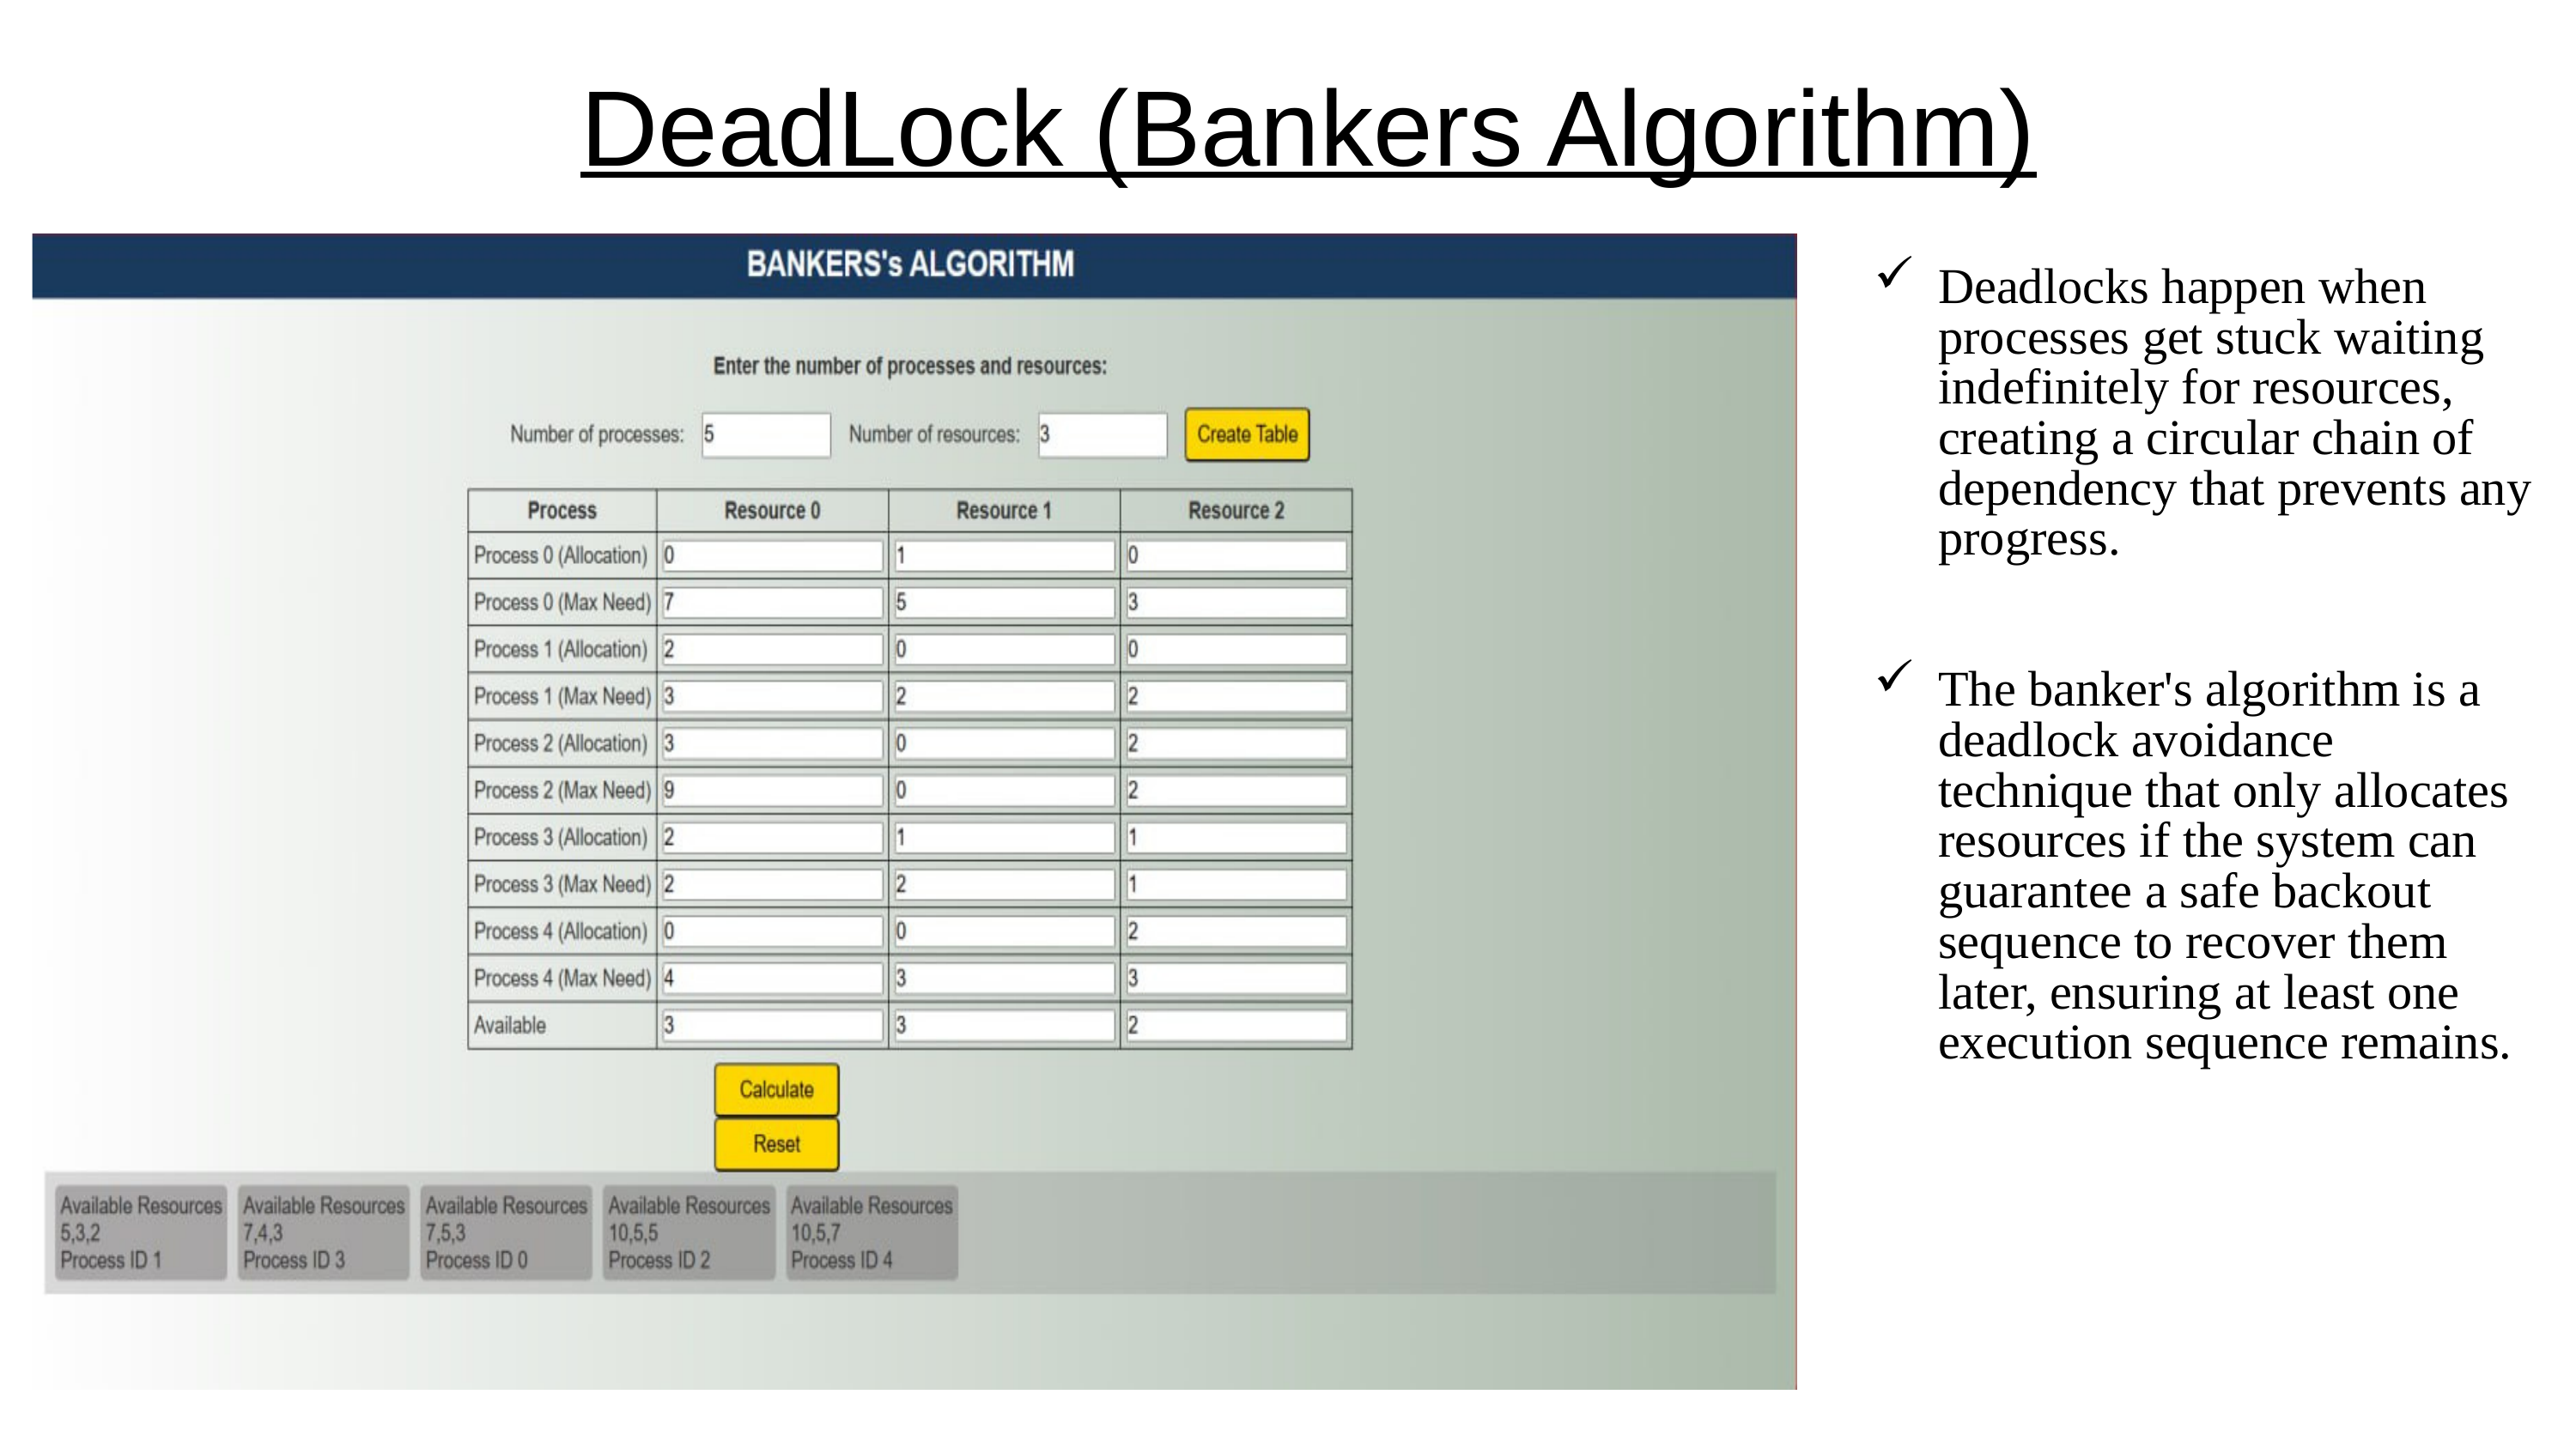

DeadLock (Bankers Algorithm)

Deadlocks happen when processes get stuck waiting indefinitely for resources, creating a circular chain of dependency that prevents any progress.

The banker's algorithm is a deadlock avoidance technique that only allocates resources if the system can guarantee a safe backout sequence to recover them later, ensuring at least one execution sequence remains.